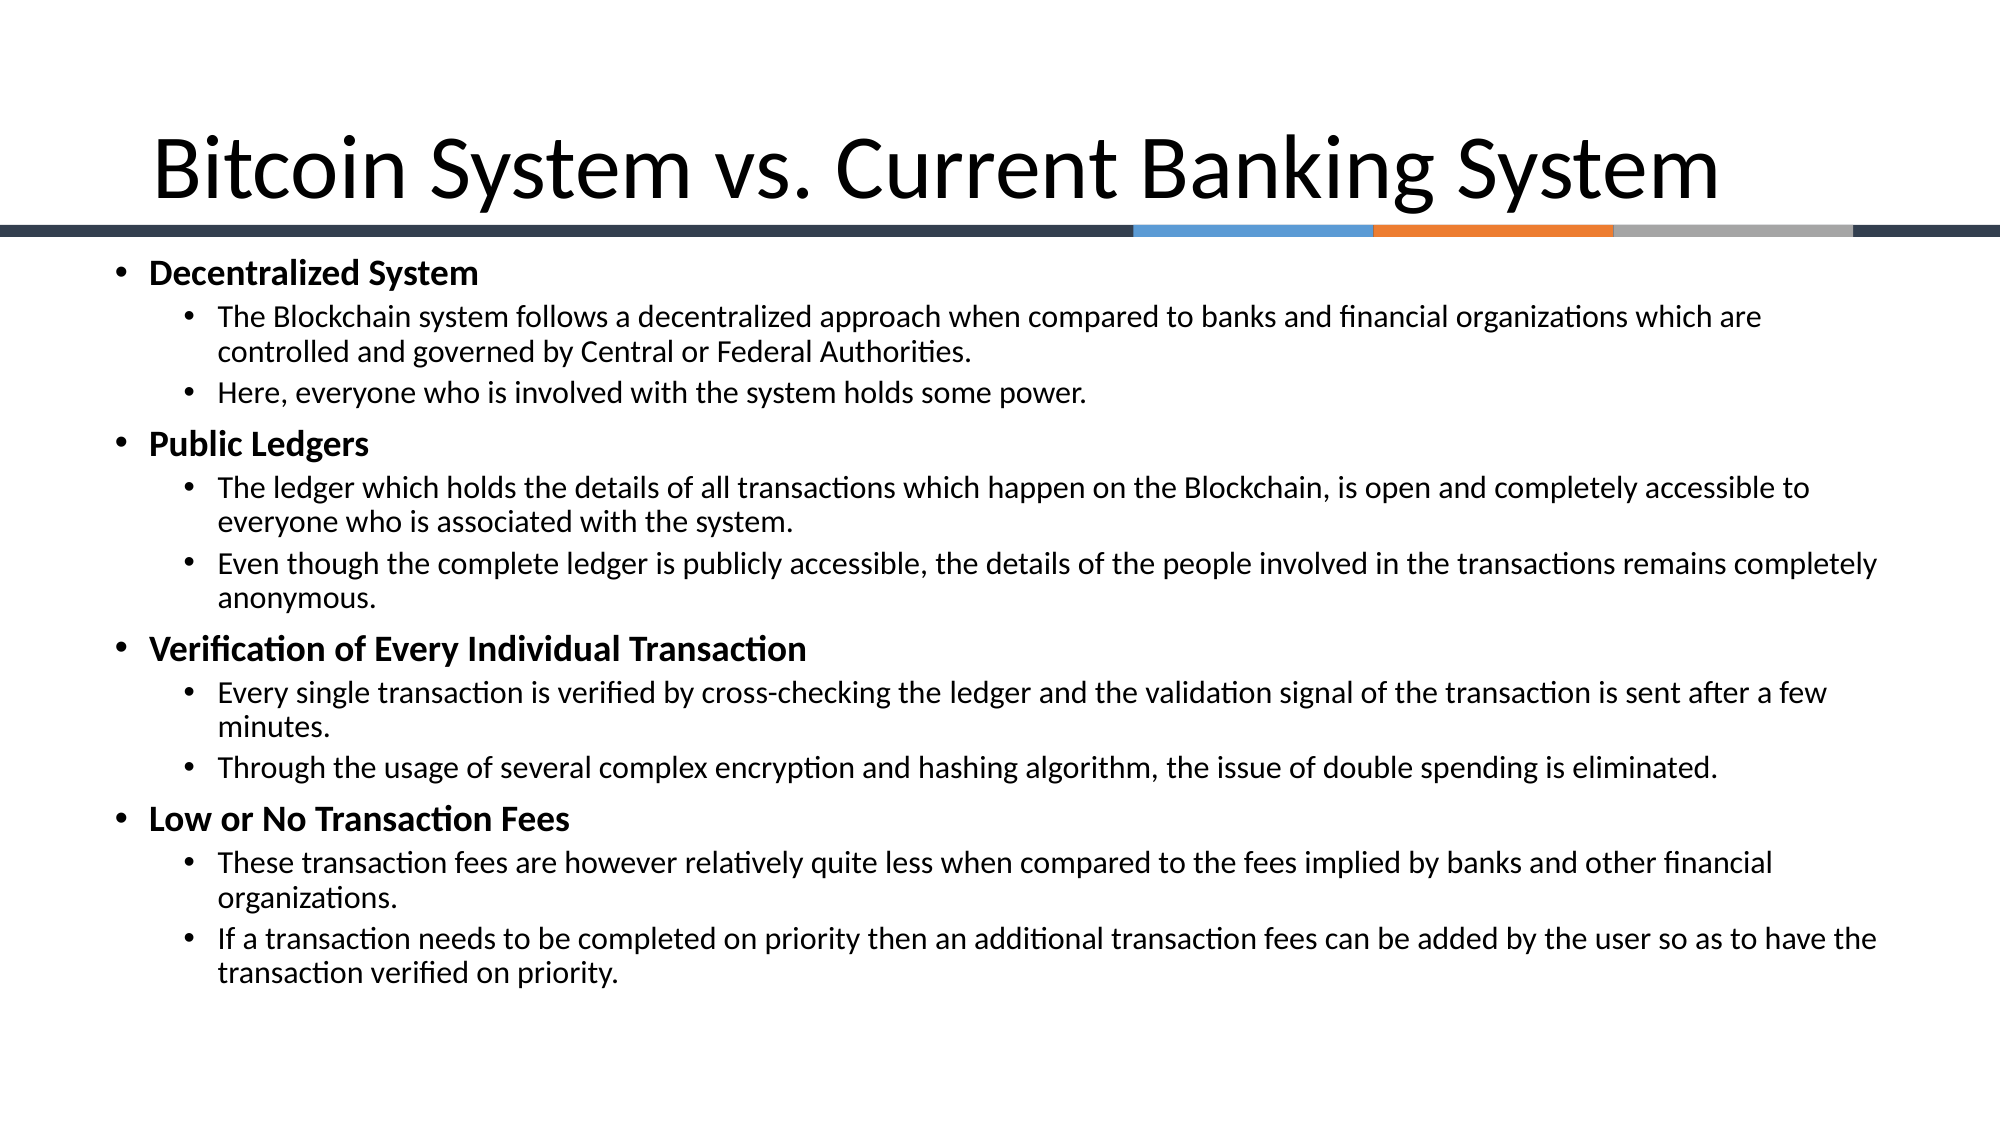

# Bitcoin System vs. Current Banking System
Decentralized System
The Blockchain system follows a decentralized approach when compared to banks and financial organizations which are controlled and governed by Central or Federal Authorities.
Here, everyone who is involved with the system holds some power.
Public Ledgers
The ledger which holds the details of all transactions which happen on the Blockchain, is open and completely accessible to everyone who is associated with the system.
Even though the complete ledger is publicly accessible, the details of the people involved in the transactions remains completely anonymous.
Verification of Every Individual Transaction
Every single transaction is verified by cross-checking the ledger and the validation signal of the transaction is sent after a few minutes.
Through the usage of several complex encryption and hashing algorithm, the issue of double spending is eliminated.
Low or No Transaction Fees
These transaction fees are however relatively quite less when compared to the fees implied by banks and other financial organizations.
If a transaction needs to be completed on priority then an additional transaction fees can be added by the user so as to have the transaction verified on priority.